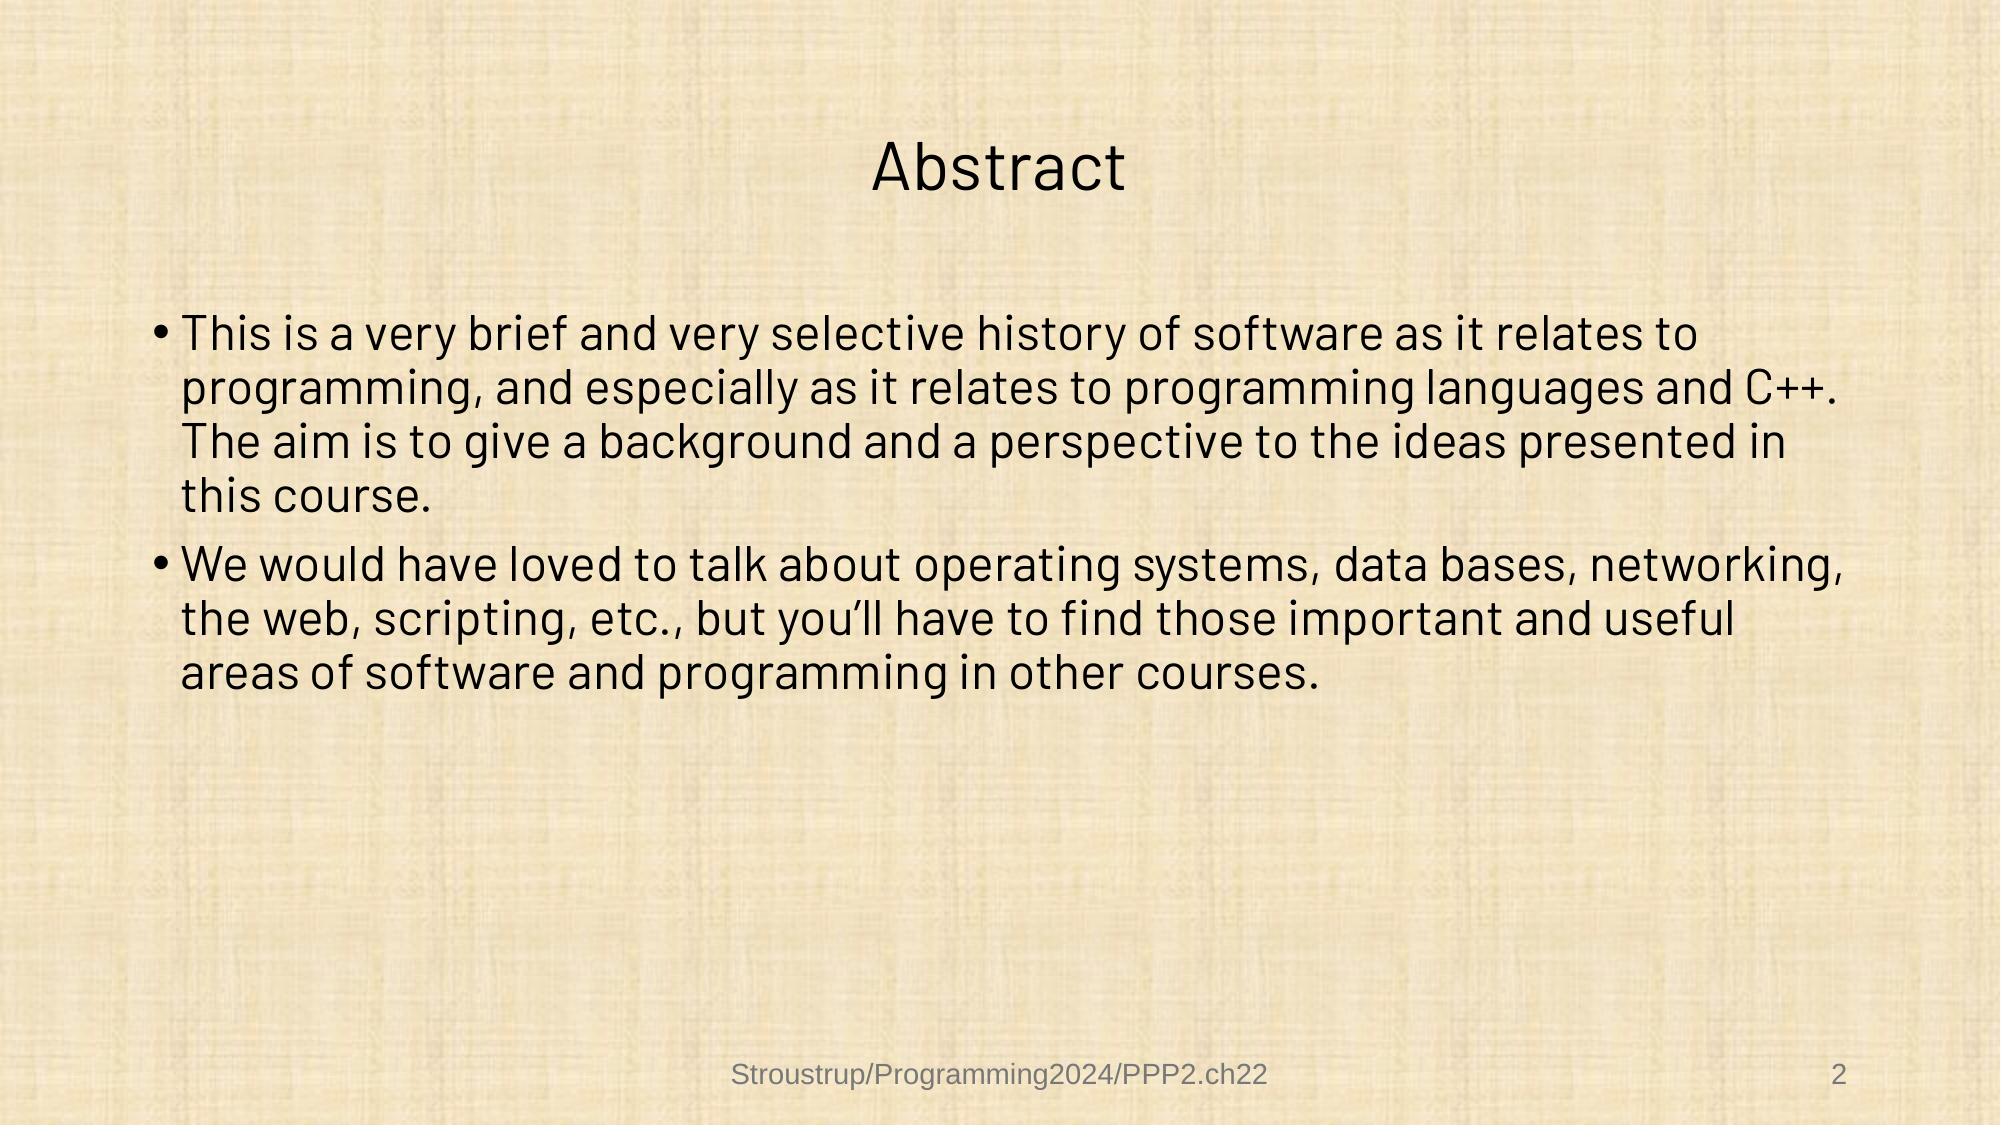

# Abstract
This is a very brief and very selective history of software as it relates to programming, and especially as it relates to programming languages and C++. The aim is to give a background and a perspective to the ideas presented in this course.
We would have loved to talk about operating systems, data bases, networking, the web, scripting, etc., but you’ll have to find those important and useful areas of software and programming in other courses.
Stroustrup/Programming2024/PPP2.ch22
2